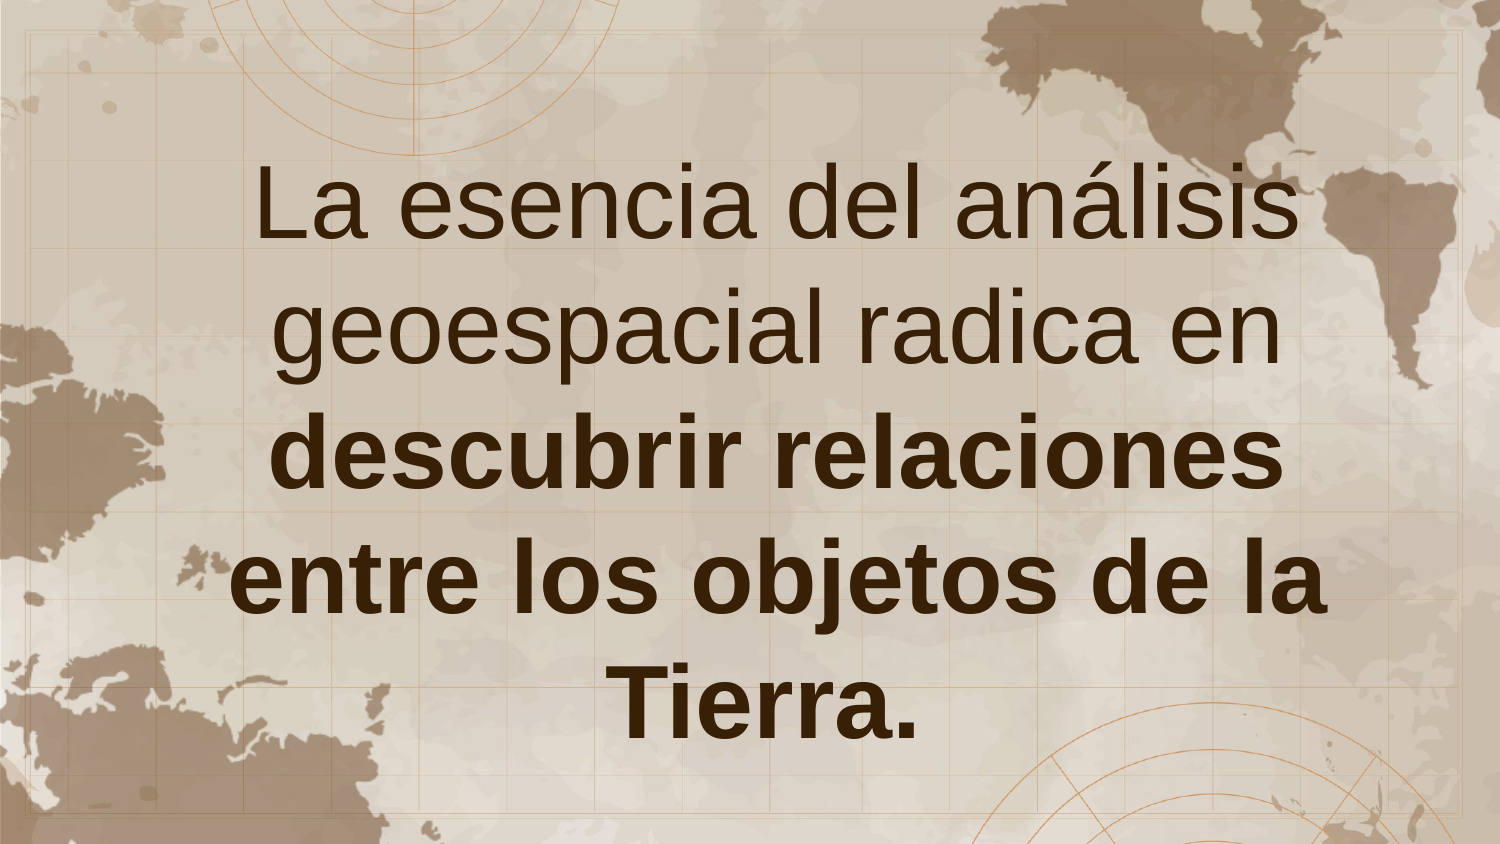

# La esencia del análisis geoespacial radica en descubrir relaciones entre los objetos de la Tierra.